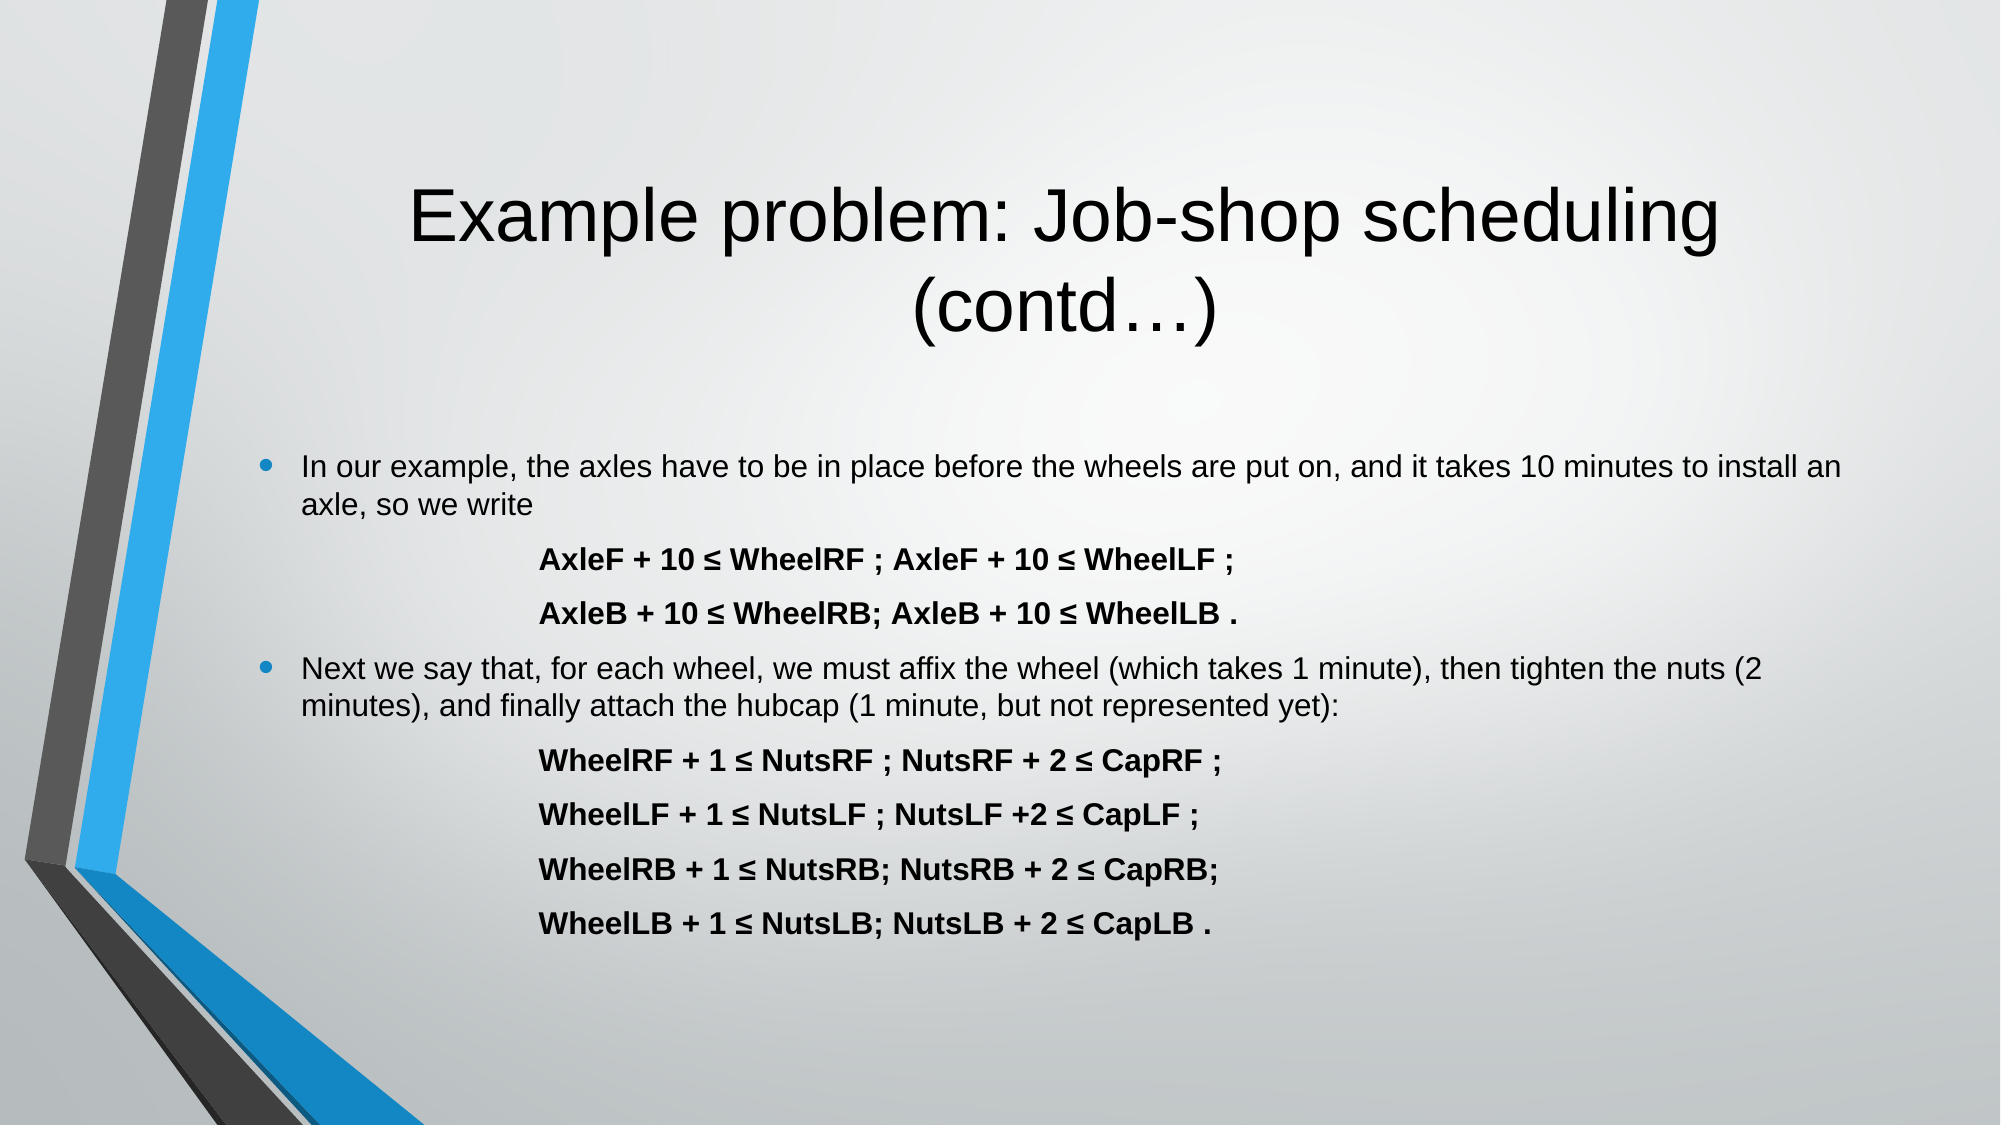

# Example problem: Job-shop scheduling (contd…)
In our example, the axles have to be in place before the wheels are put on, and it takes 10 minutes to install an axle, so we write
                                AxleF + 10 ≤ WheelRF ; AxleF + 10 ≤ WheelLF ;
                                AxleB + 10 ≤ WheelRB; AxleB + 10 ≤ WheelLB .
Next we say that, for each wheel, we must affix the wheel (which takes 1 minute), then tighten the nuts (2 minutes), and finally attach the hubcap (1 minute, but not represented yet):
                                WheelRF + 1 ≤ NutsRF ; NutsRF + 2 ≤ CapRF ;
                                WheelLF + 1 ≤ NutsLF ; NutsLF +2 ≤ CapLF ;
                                WheelRB + 1 ≤ NutsRB; NutsRB + 2 ≤ CapRB;
                                WheelLB + 1 ≤ NutsLB; NutsLB + 2 ≤ CapLB .